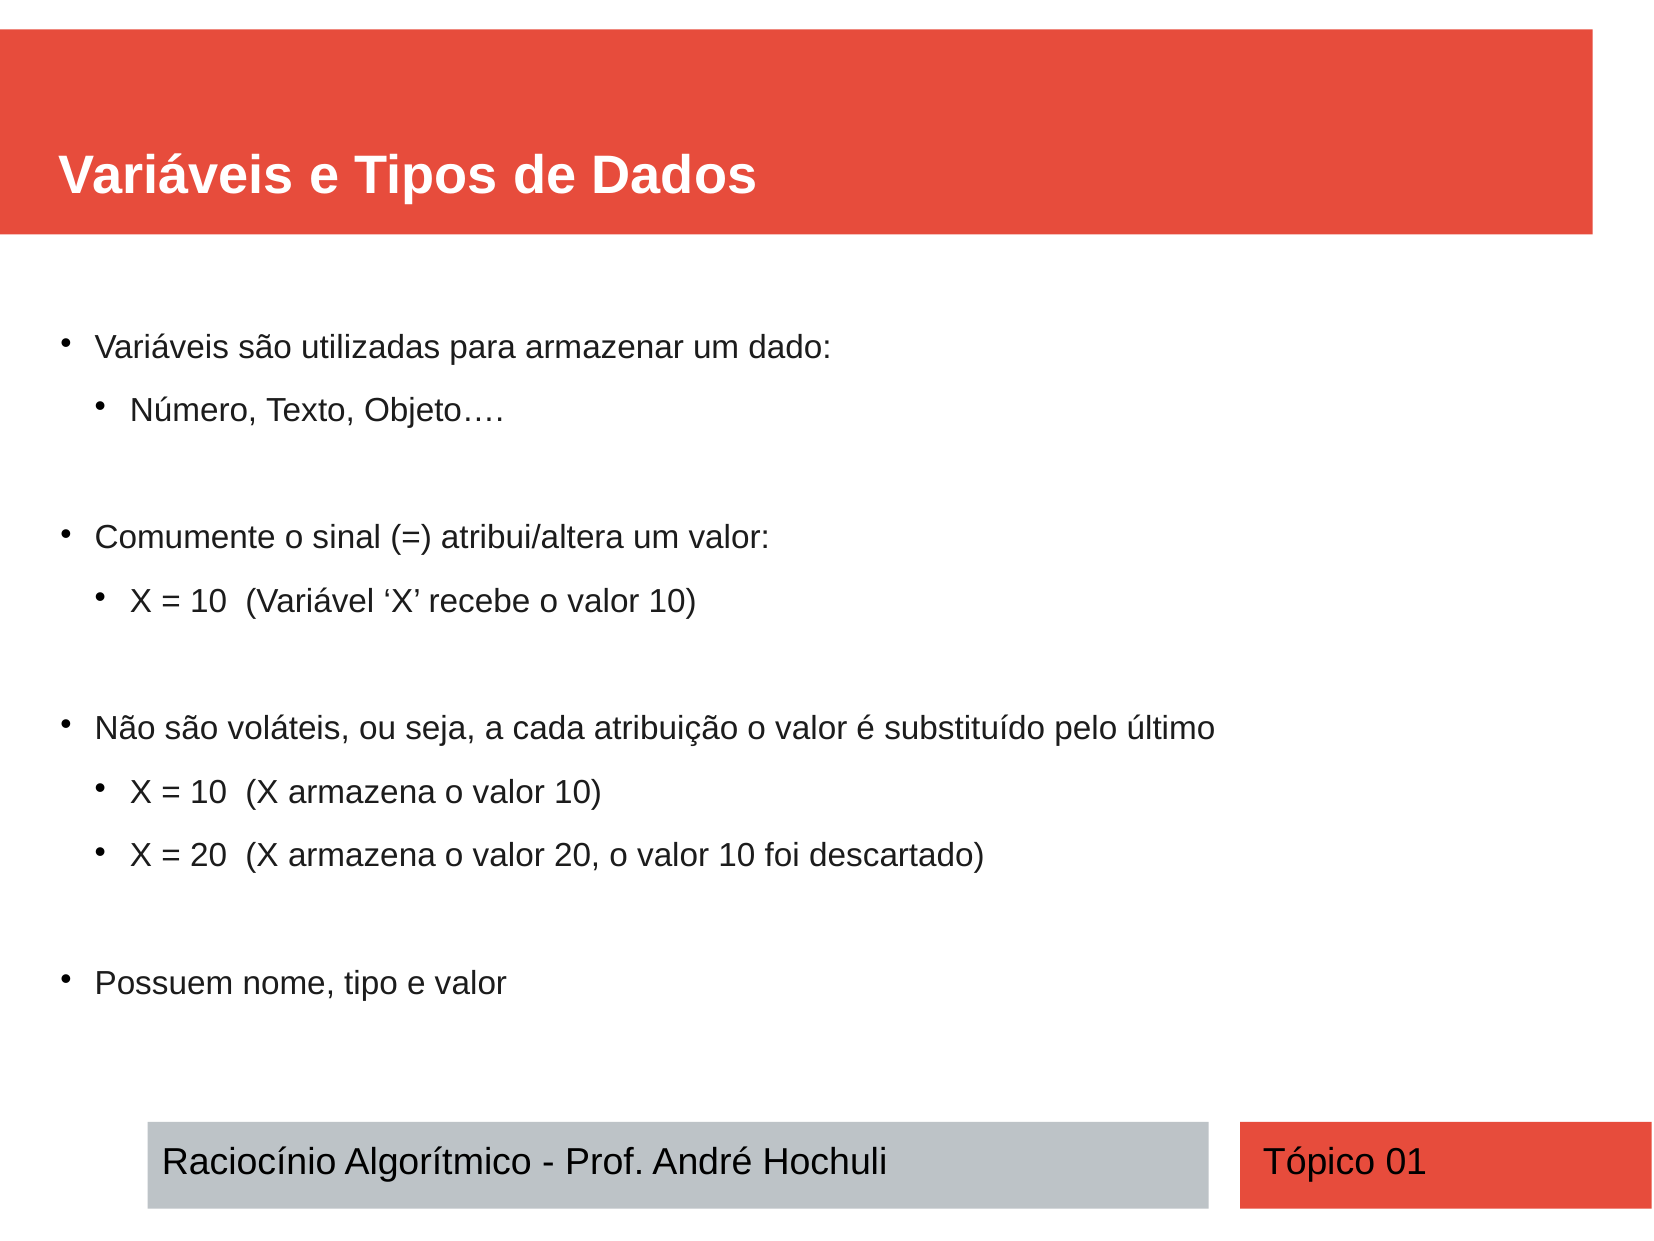

Variáveis e Tipos de Dados
Variáveis são utilizadas para armazenar um dado:
Número, Texto, Objeto….

Comumente o sinal (=) atribui/altera um valor:
X = 10  (Variável ‘X’ recebe o valor 10)

Não são voláteis, ou seja, a cada atribuição o valor é substituído pelo último
X = 10  (X armazena o valor 10)
X = 20  (X armazena o valor 20, o valor 10 foi descartado)

Possuem nome, tipo e valor

Raciocínio Algorítmico - Prof. André Hochuli
Tópico 01